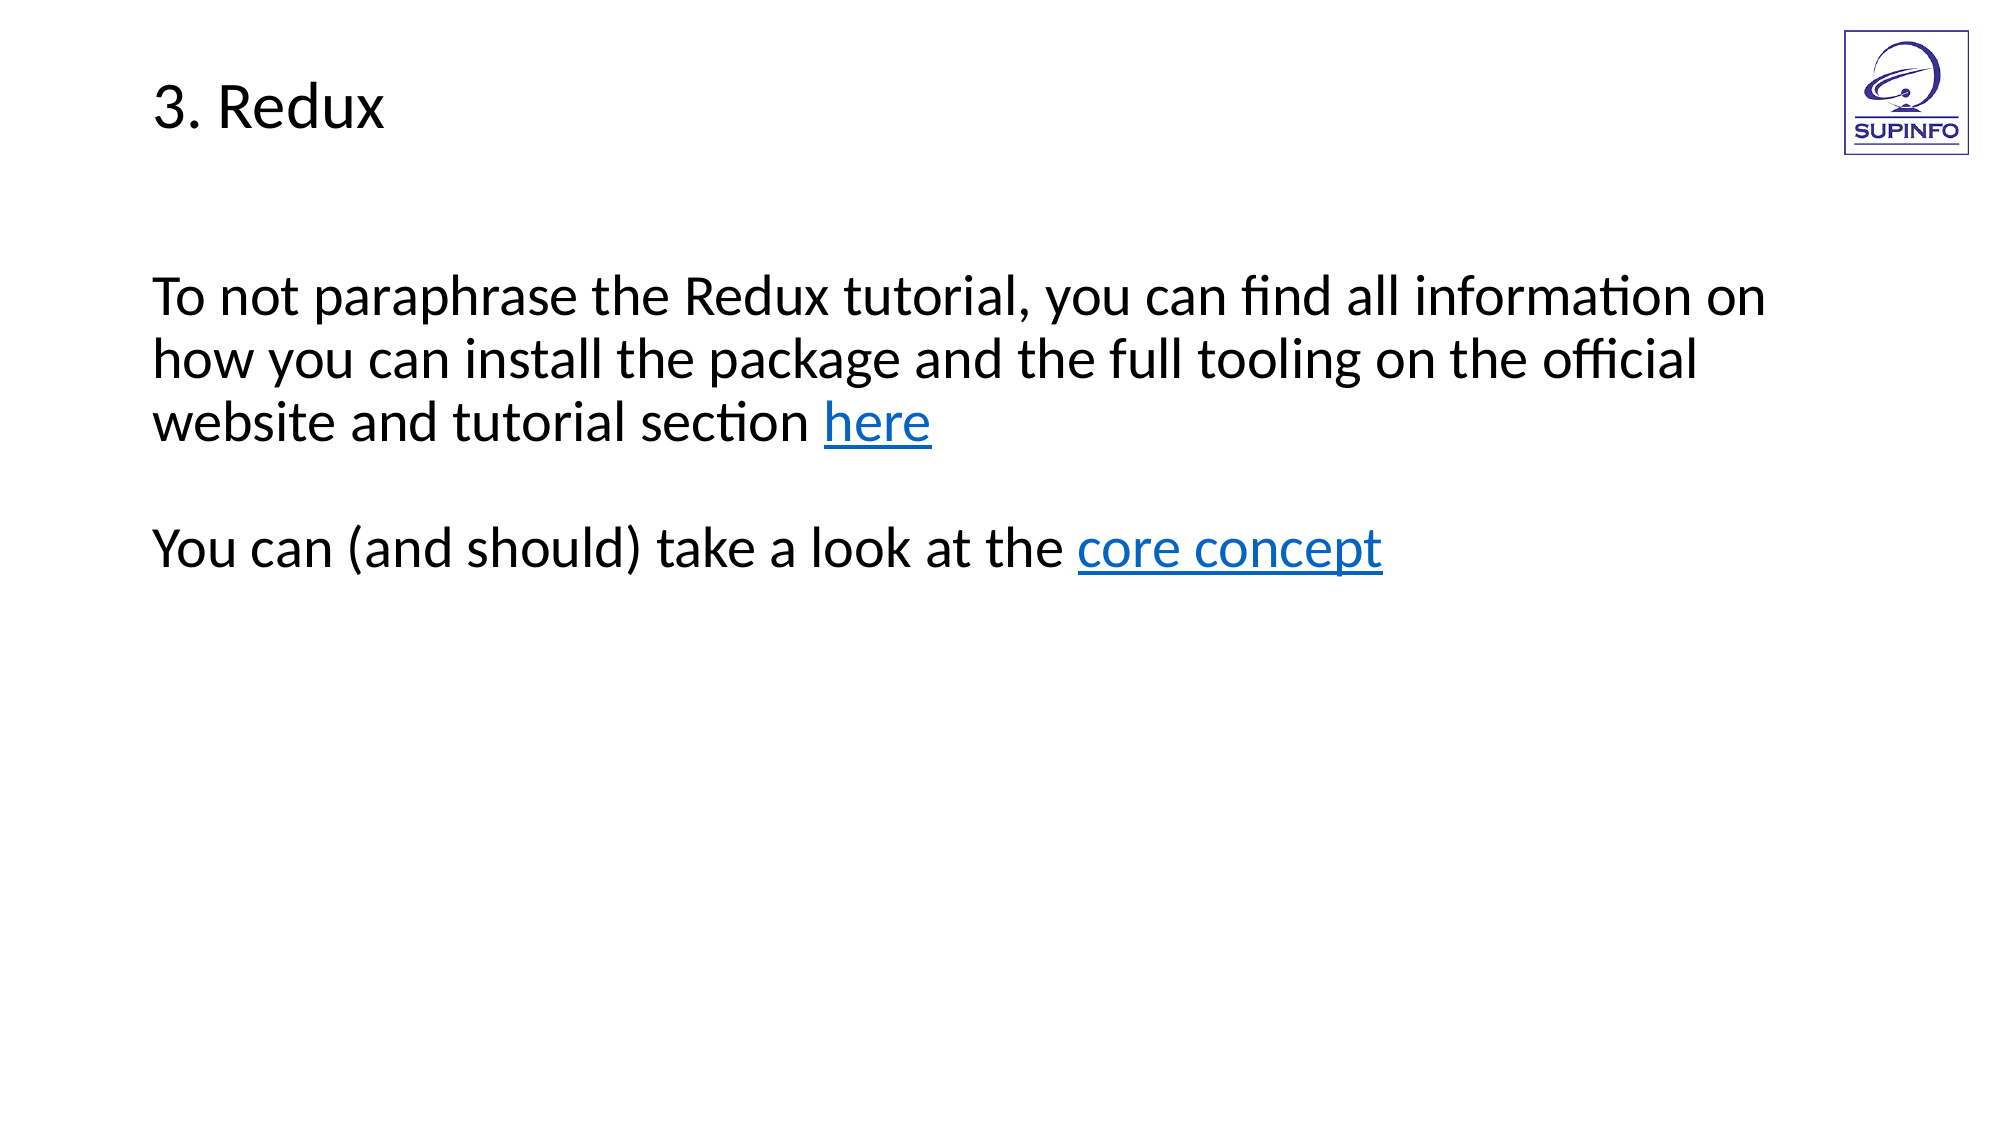

3. Redux
To not paraphrase the Redux tutorial, you can find all information on how you can install the package and the full tooling on the official website and tutorial section here

You can (and should) take a look at the core concept